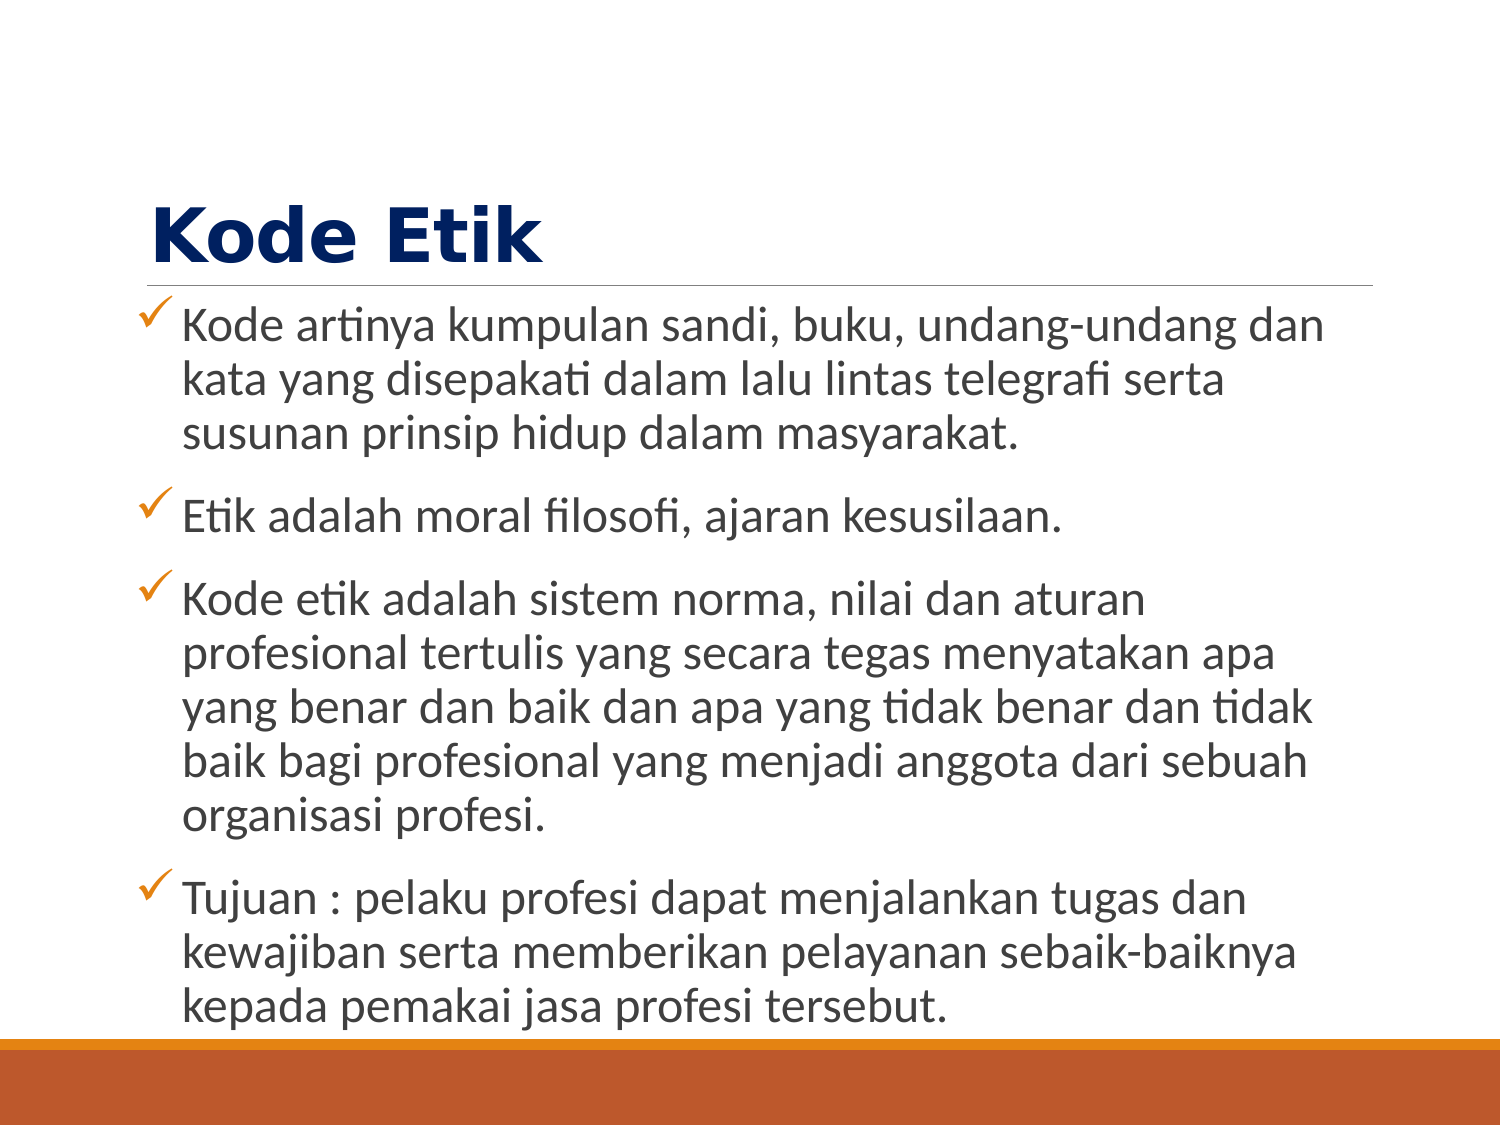

# Kode Etik
Kode artinya kumpulan sandi, buku, undang-undang dan kata yang disepakati dalam lalu lintas telegrafi serta susunan prinsip hidup dalam masyarakat.
Etik adalah moral filosofi, ajaran kesusilaan.
Kode etik adalah sistem norma, nilai dan aturan profesional tertulis yang secara tegas menyatakan apa yang benar dan baik dan apa yang tidak benar dan tidak baik bagi profesional yang menjadi anggota dari sebuah organisasi profesi.
Tujuan : pelaku profesi dapat menjalankan tugas dan kewajiban serta memberikan pelayanan sebaik-baiknya kepada pemakai jasa profesi tersebut.